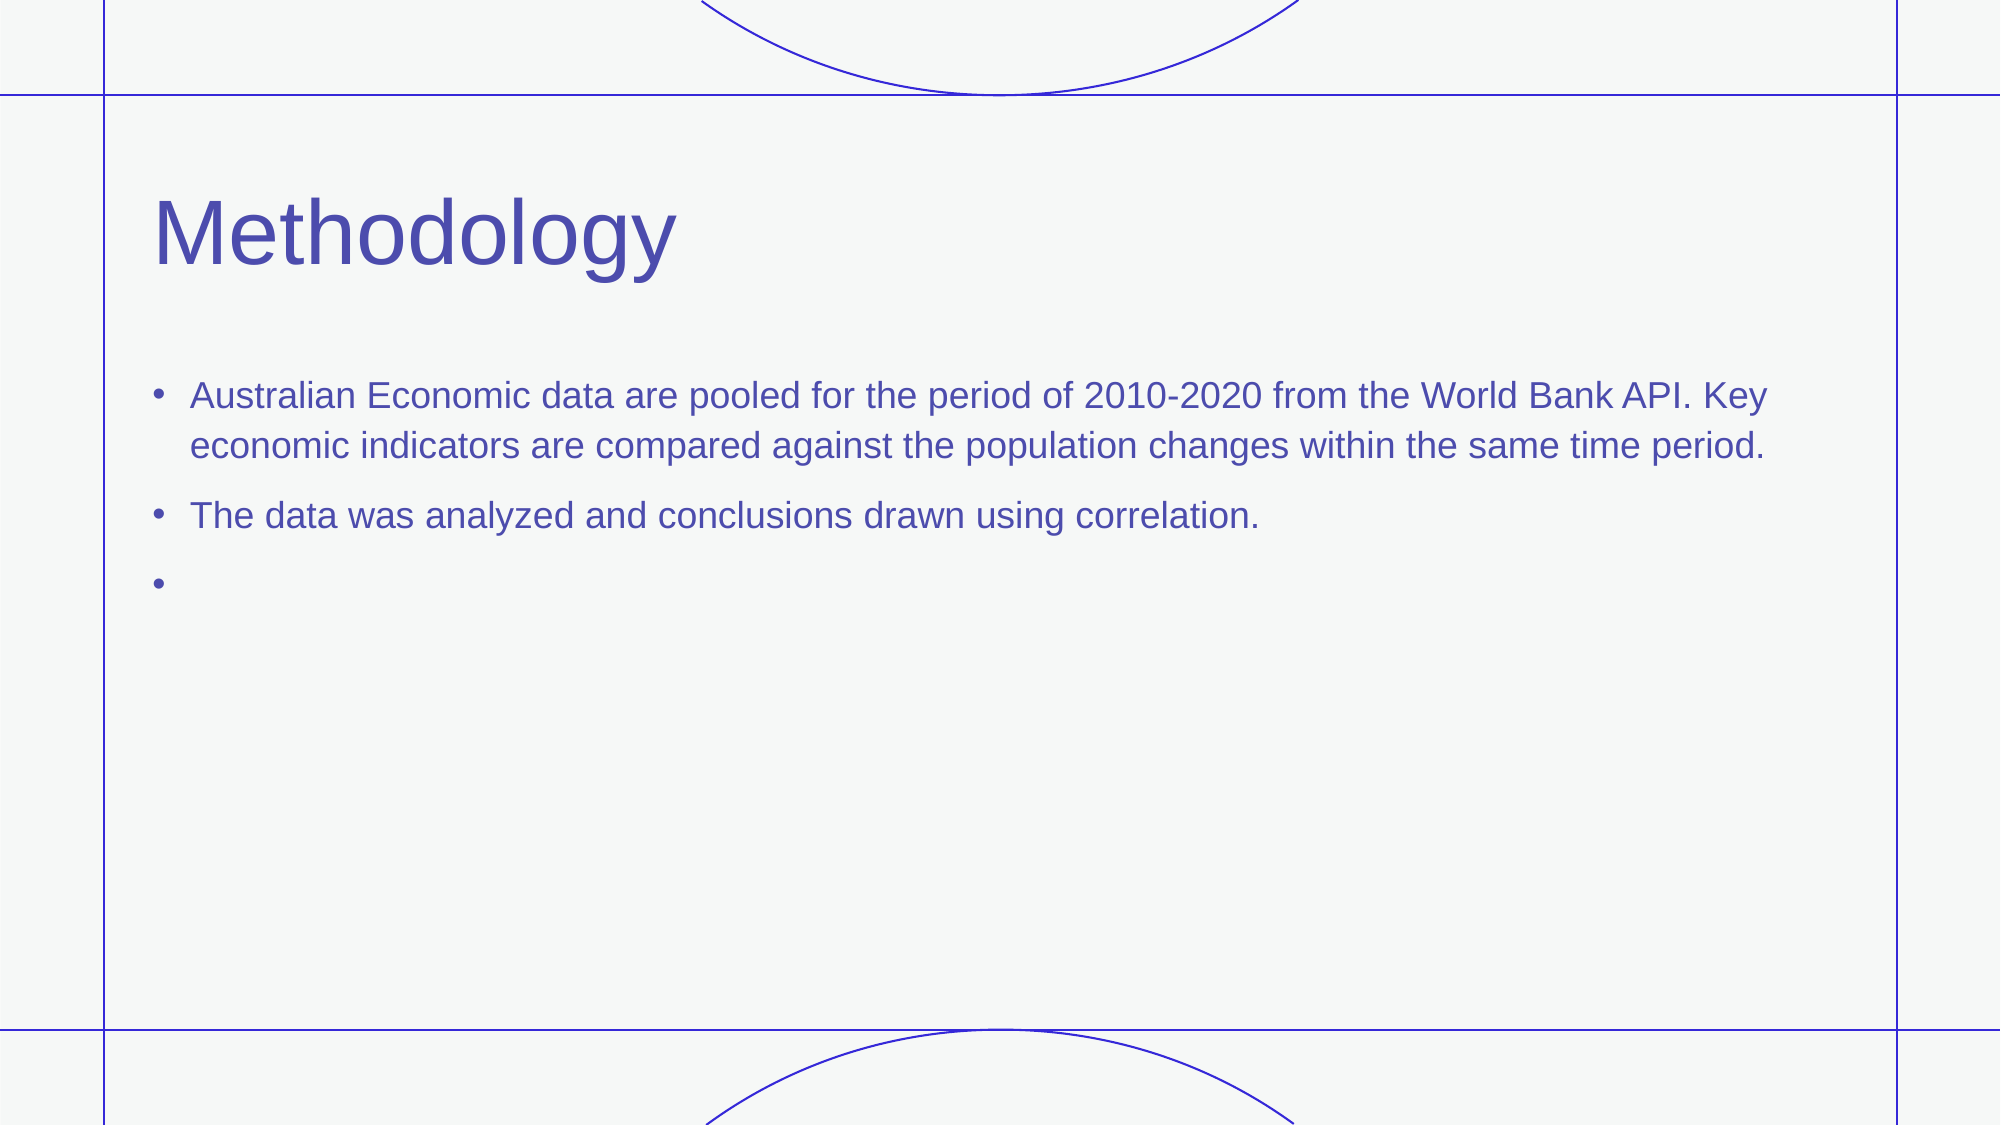

# Methodology
Australian Economic data are pooled for the period of 2010-2020 from the World Bank API. Key economic indicators are compared against the population changes within the same time period.
The data was analyzed and conclusions drawn using correlation.